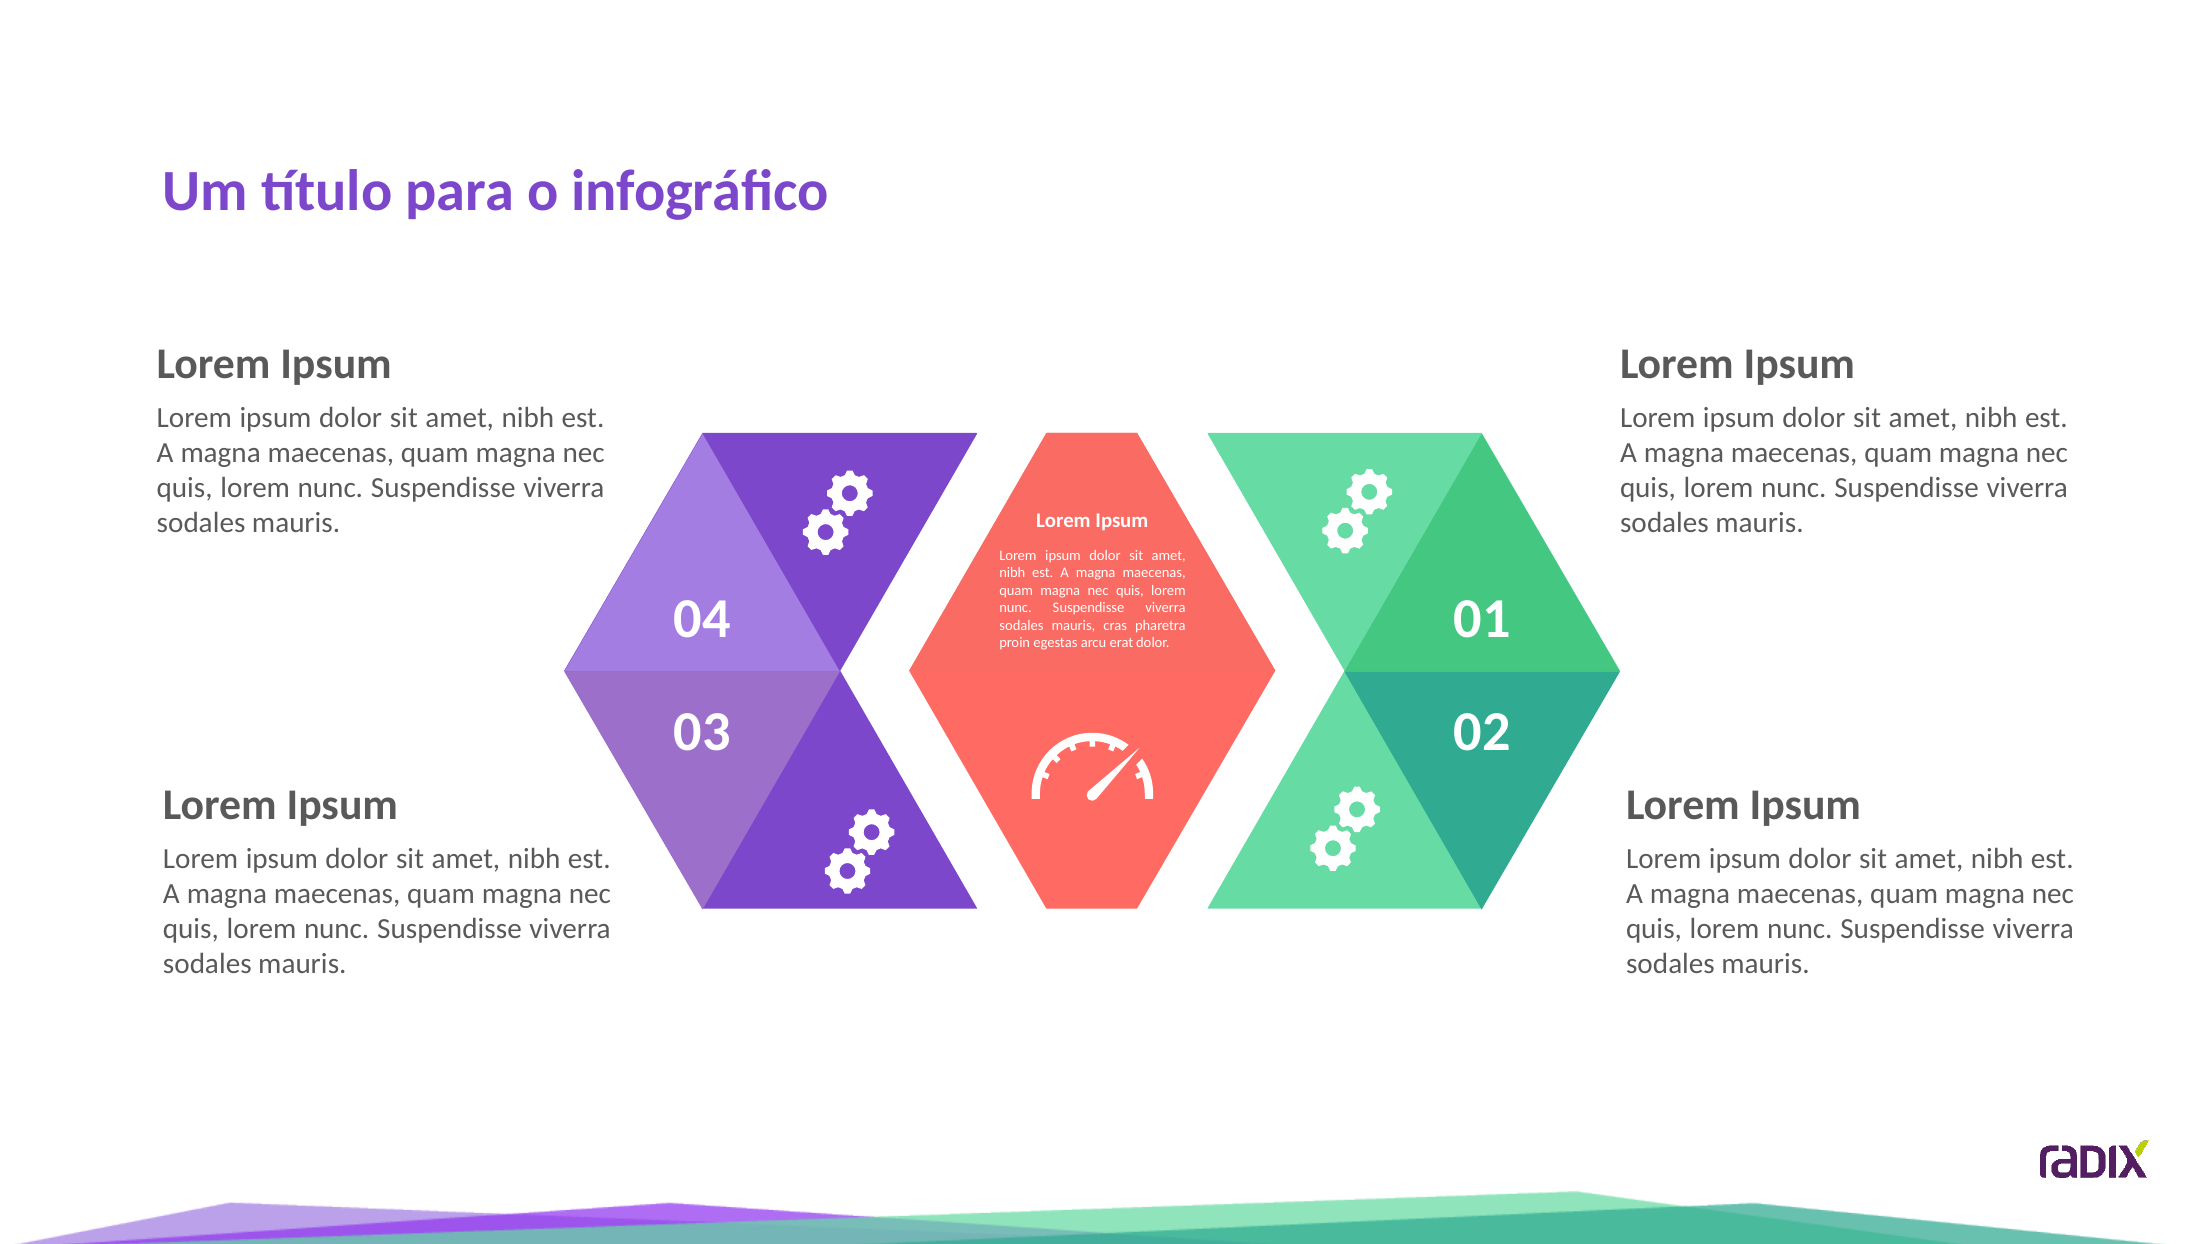

ÍCONES
Para adicionar um
Ícone, vá em:
Inserir > ícones
Um título para o infográfico
Título
Não ultrapasse a linha guia

Título
Fonte: Calibri
Tamanho: 28pt
Entrelinha: 1,0
Lorem Ipsum
Lorem Ipsum
Lorem ipsum dolor sit amet, nibh est. A magna maecenas, quam magna nec quis, lorem nunc. Suspendisse viverra sodales mauris.
Lorem ipsum dolor sit amet, nibh est. A magna maecenas, quam magna nec quis, lorem nunc. Suspendisse viverra sodales mauris.

04
01

Lorem Ipsum
Lorem ipsum dolor sit amet, nibh est. A magna maecenas, quam magna nec quis, lorem nunc. Suspendisse viverra sodales mauris, cras pharetra proin egestas arcu erat dolor.

Subtítulo
Fonte: Calibri
Tamanho: 21pt
Entrelinha: 1,0
02
03

Lorem Ipsum
Lorem Ipsum

Texto
Fonte: Calibri
Tamanho: 14pt
Entrelinha: 1,0
Lorem ipsum dolor sit amet, nibh est. A magna maecenas, quam magna nec quis, lorem nunc. Suspendisse viverra sodales mauris.
Lorem ipsum dolor sit amet, nibh est. A magna maecenas, quam magna nec quis, lorem nunc. Suspendisse viverra sodales mauris.
Rodapé
Não ultrapasse a linha guia